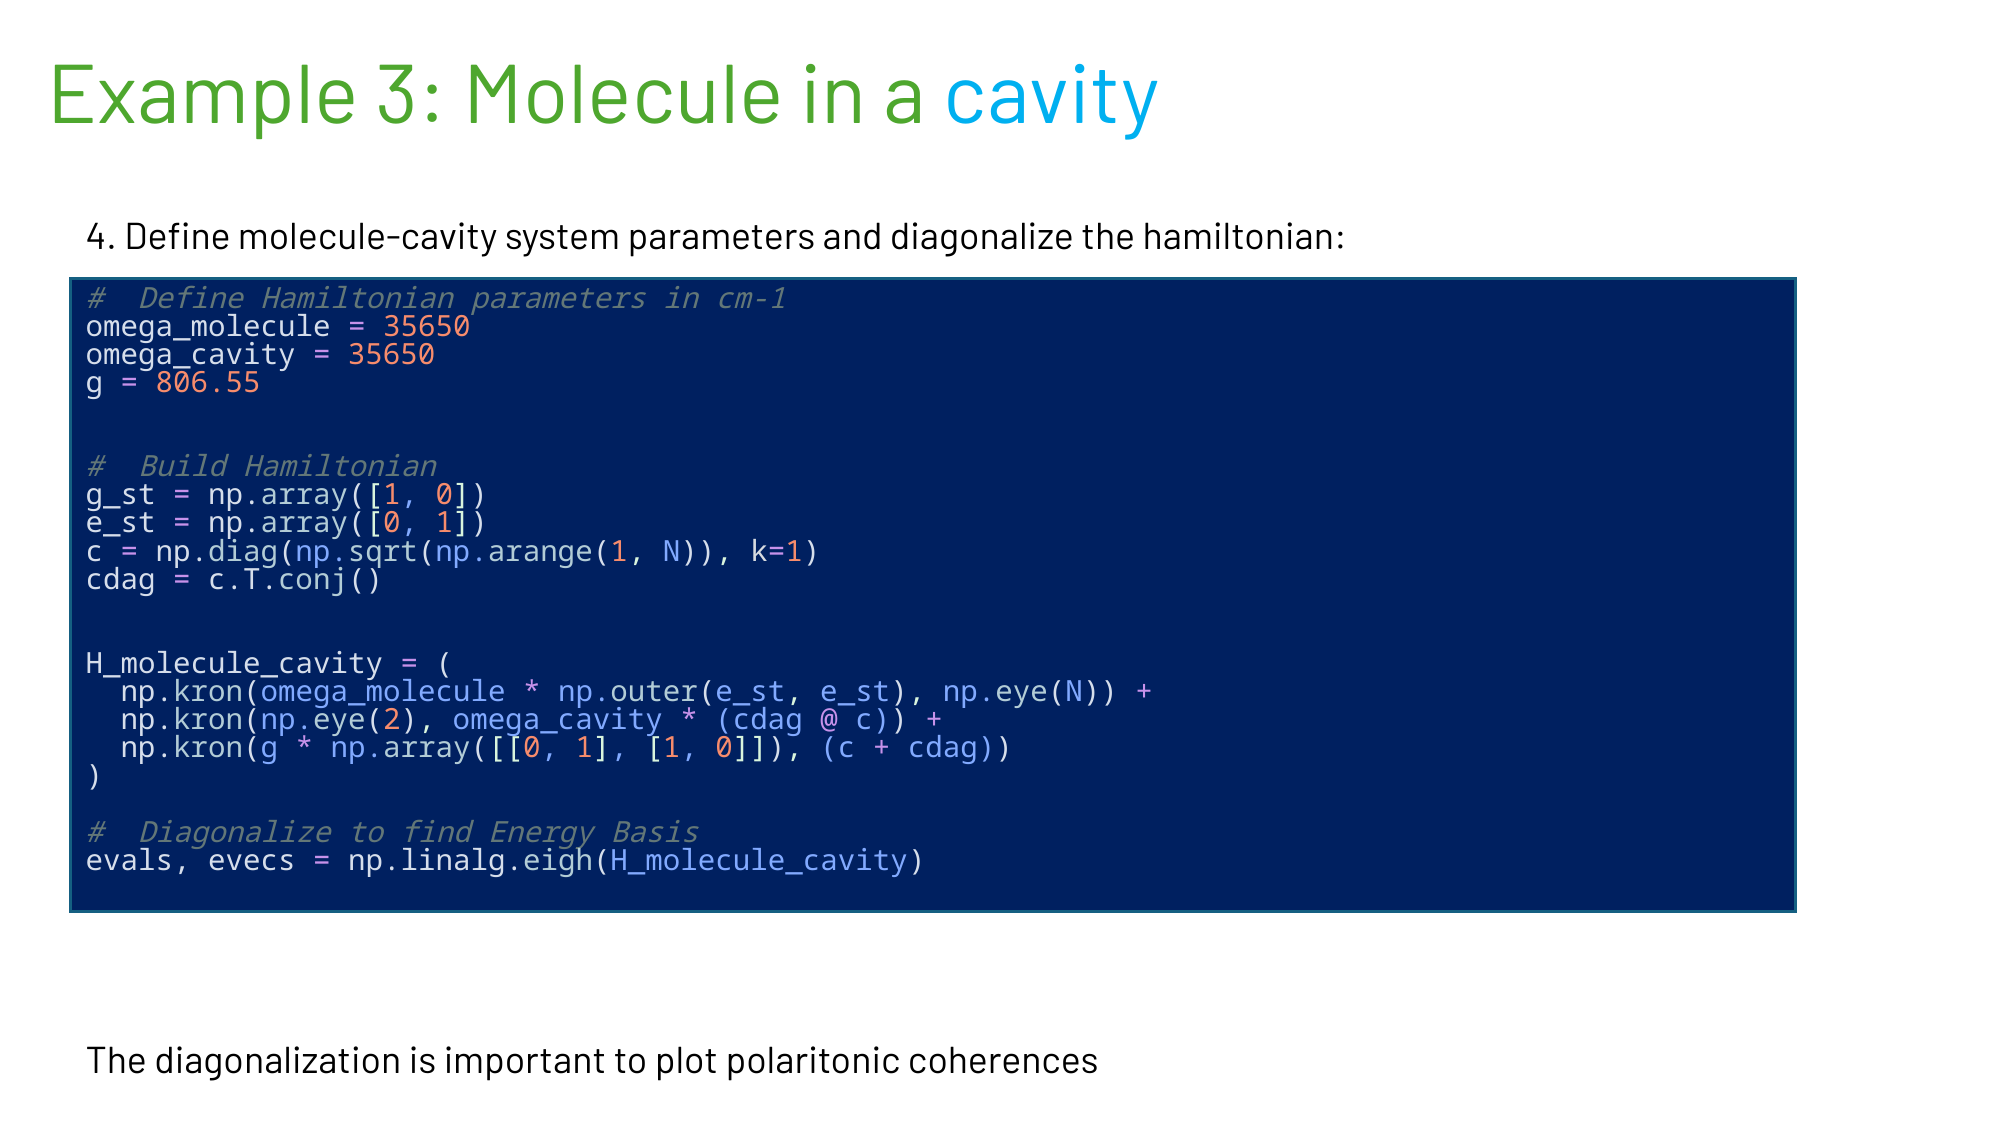

# Example 3: Molecule in a cavity
4. Define molecule-cavity system parameters and diagonalize the hamiltonian:
#  Define Hamiltonian parameters in cm-1
omega_molecule = 35650
omega_cavity = 35650
g = 806.55

#  Build Hamiltonian
g_st = np.array([1, 0])
e_st = np.array([0, 1])
c = np.diag(np.sqrt(np.arange(1, N)), k=1)
cdag = c.T.conj()

H_molecule_cavity = (
  np.kron(omega_molecule * np.outer(e_st, e_st), np.eye(N)) +
  np.kron(np.eye(2), omega_cavity * (cdag @ c)) +
  np.kron(g * np.array([[0, 1], [1, 0]]), (c + cdag))
)

#  Diagonalize to find Energy Basis
evals, evecs = np.linalg.eigh(H_molecule_cavity)

The diagonalization is important to plot polaritonic coherences